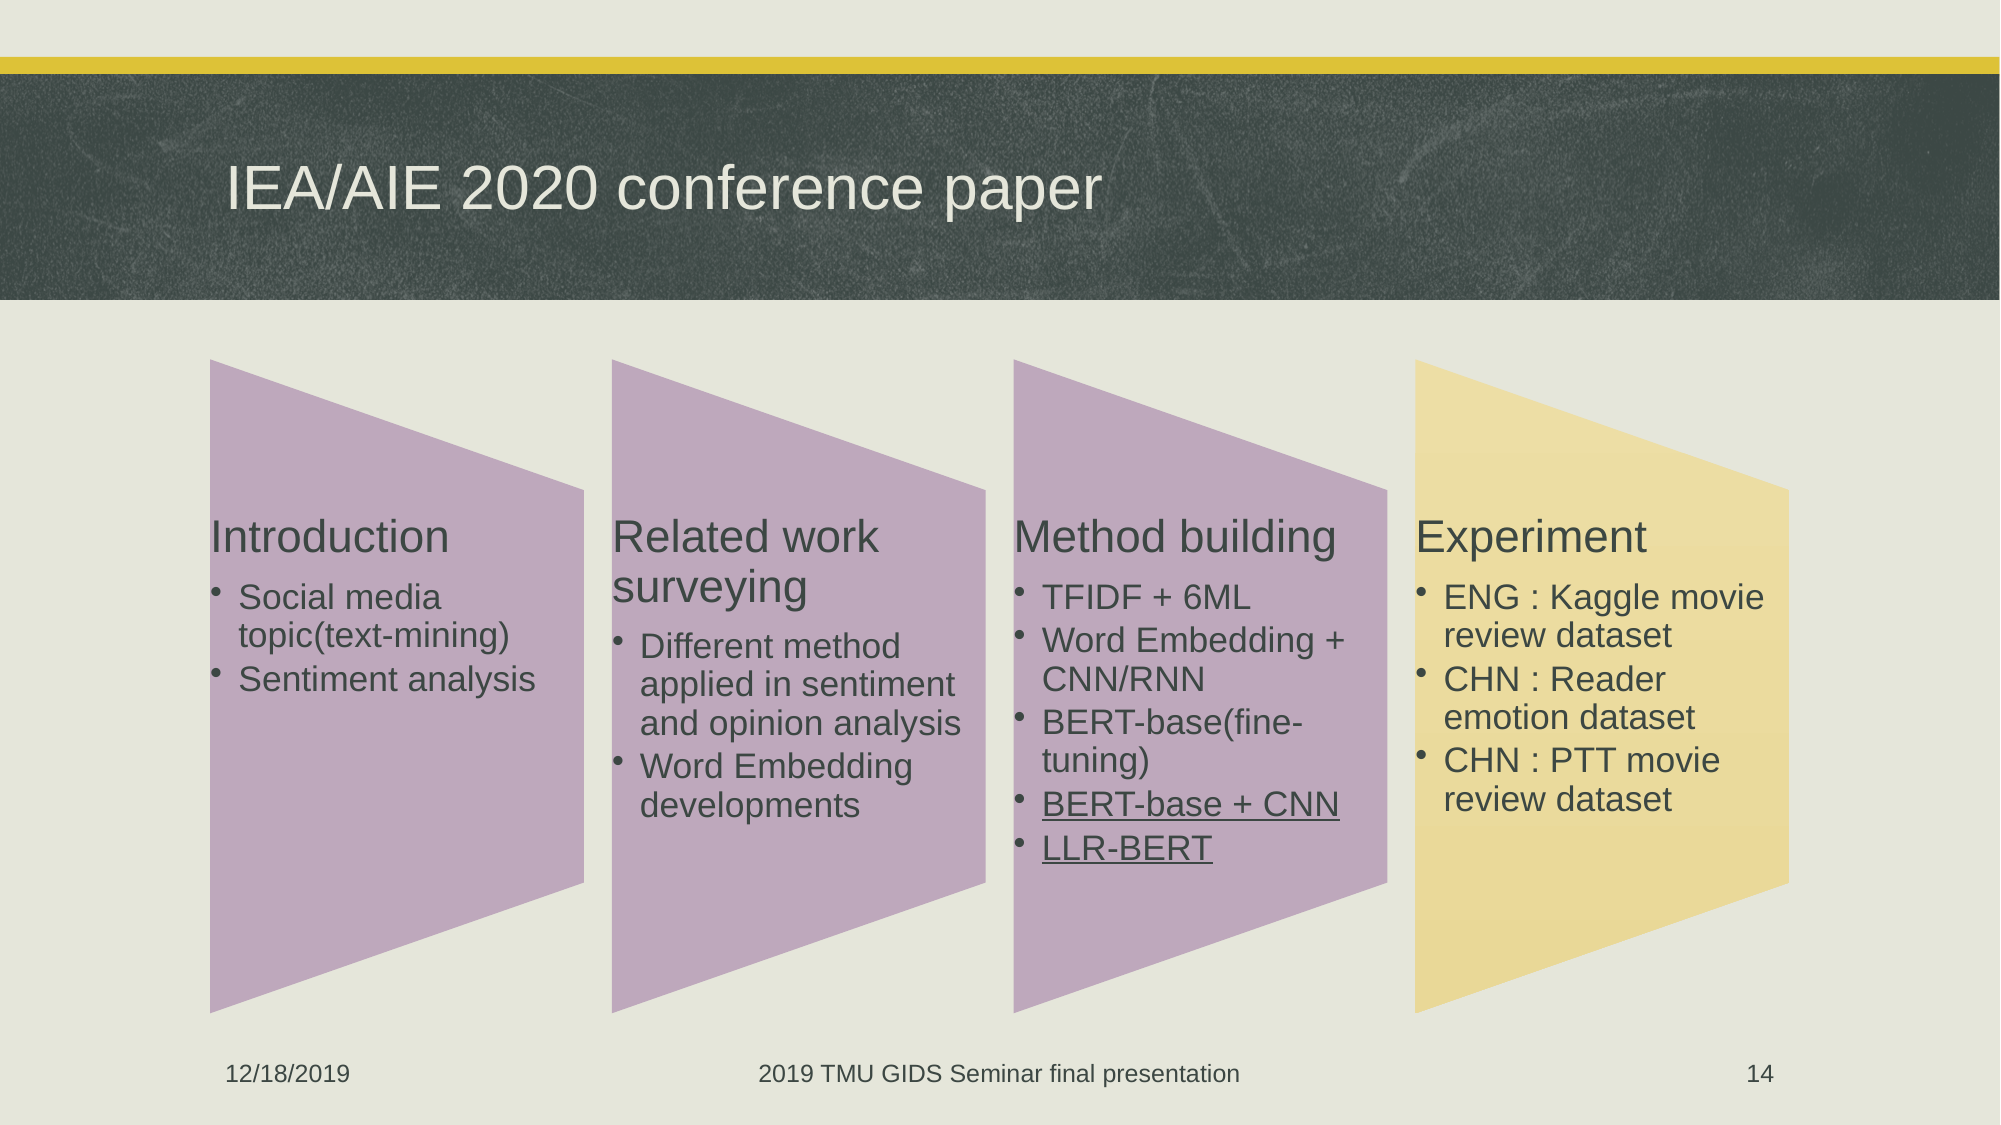

# IEA/AIE 2020 conference paper
Introduction
Social media topic(text-mining)
Sentiment analysis
Related work surveying
Different method applied in sentiment and opinion analysis
Word Embedding developments
Method building
TFIDF + 6ML
Word Embedding + CNN/RNN
BERT-base(fine-tuning)
BERT-base + CNN
LLR-BERT
Experiment
ENG : Kaggle movie review dataset
CHN : Reader emotion dataset
CHN : PTT movie review dataset
12/18/2019
2019 TMU GIDS Seminar final presentation
14